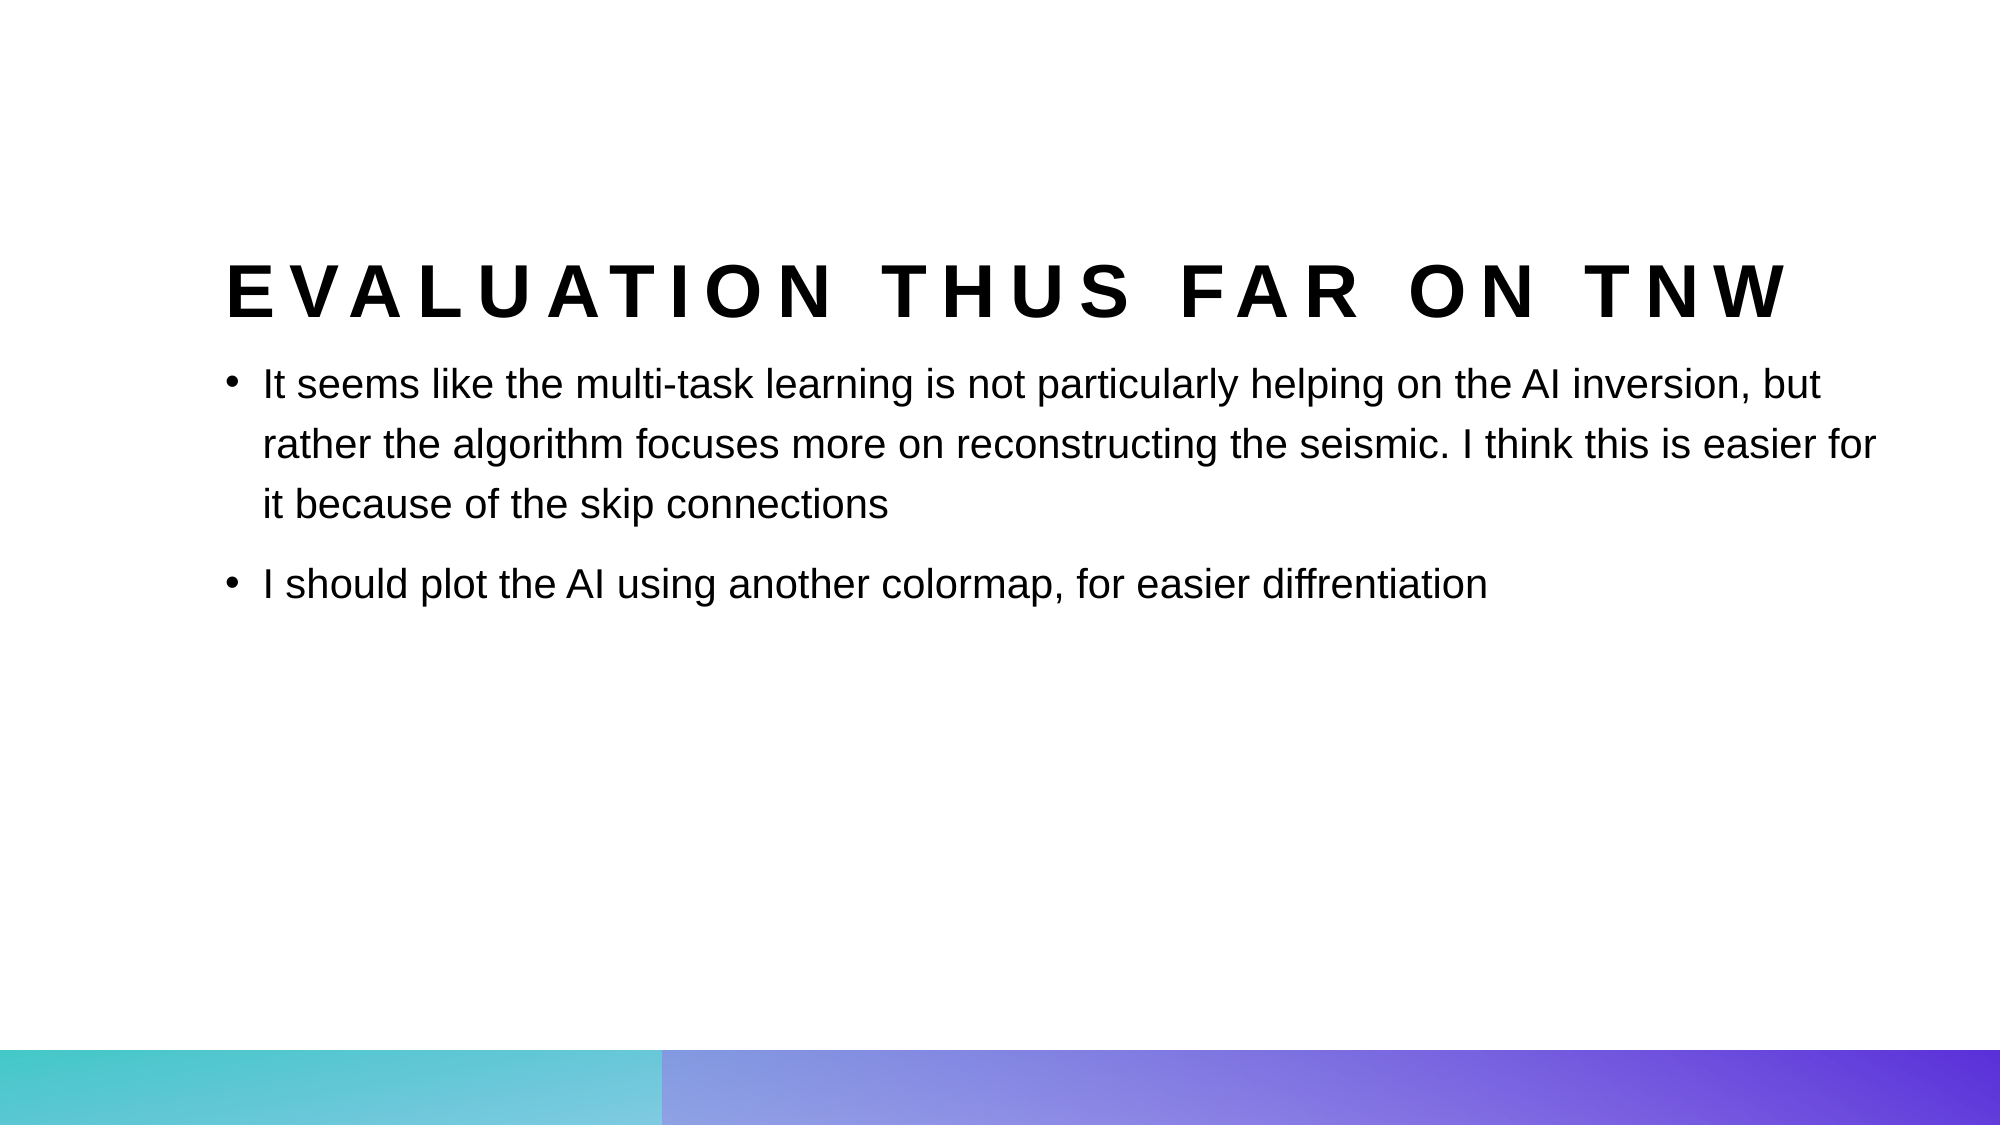

# Evaluation thus far on TNW
It seems like the multi-task learning is not particularly helping on the AI inversion, but rather the algorithm focuses more on reconstructing the seismic. I think this is easier for it because of the skip connections
I should plot the AI using another colormap, for easier diffrentiation